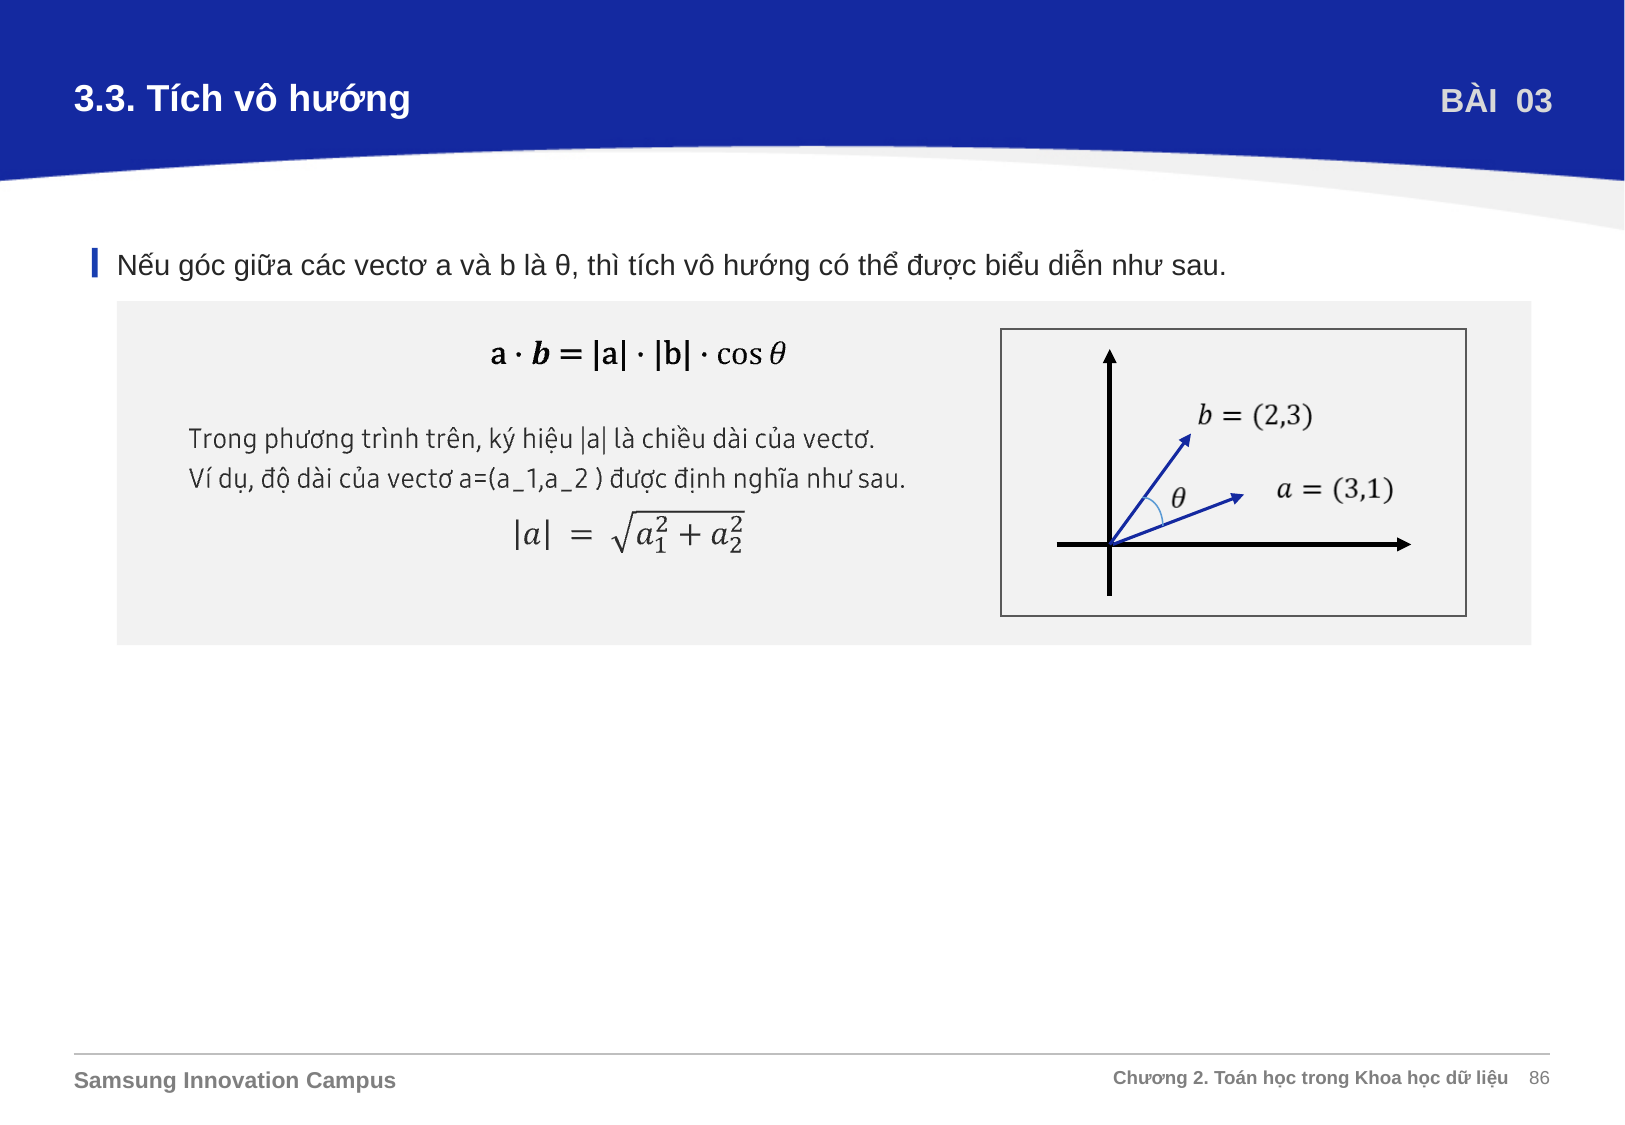

3.3. Tích vô hướng
BÀI  03
Nếu góc giữa các vectơ a và b là θ, thì tích vô hướng có thể được biểu diễn như sau.